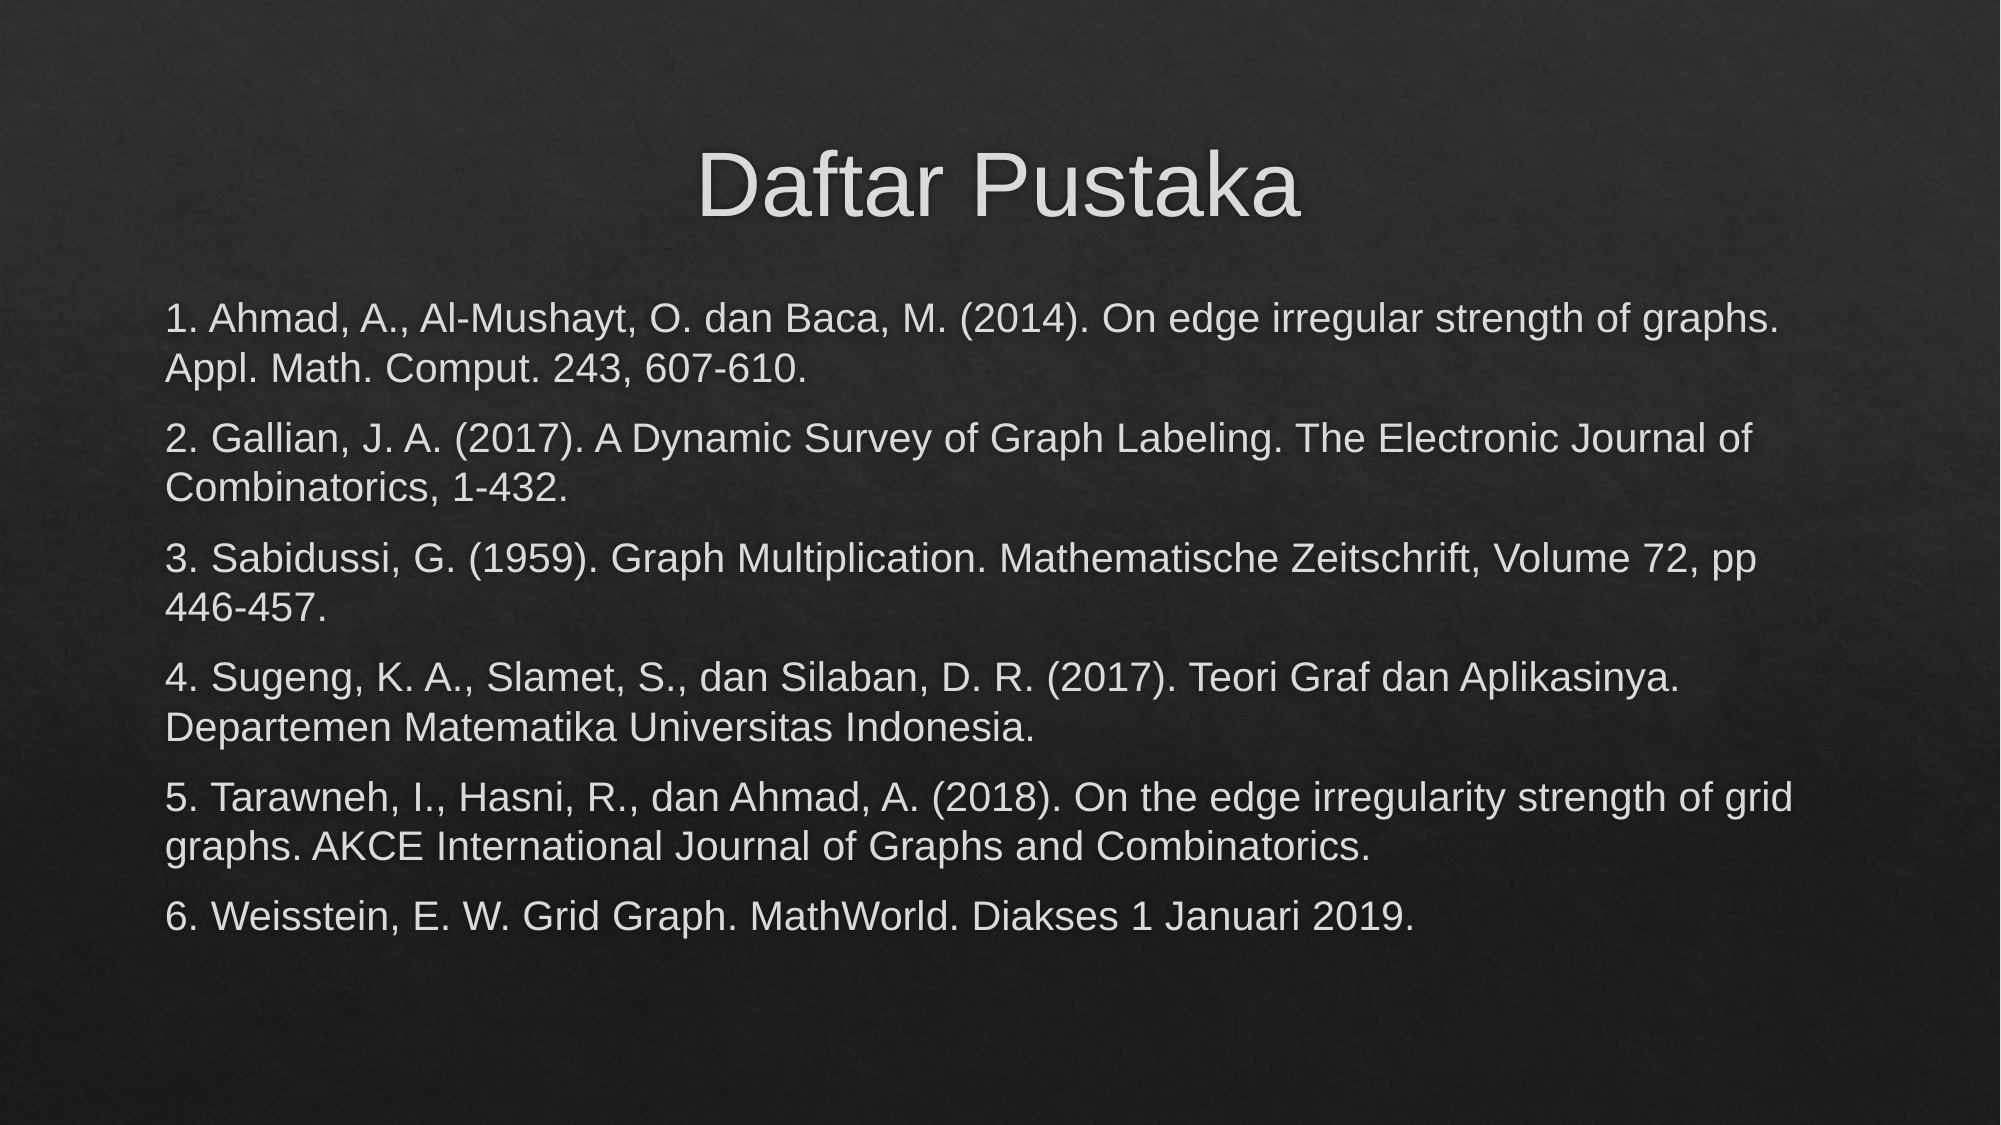

# Daftar Pustaka
1. Ahmad, A., Al-Mushayt, O. dan Baca, M. (2014). On edge irregular strength of graphs. Appl. Math. Comput. 243, 607-610.
2. Gallian, J. A. (2017). A Dynamic Survey of Graph Labeling. The Electronic Journal of Combinatorics, 1-432.
3. Sabidussi, G. (1959). Graph Multiplication. Mathematische Zeitschrift, Volume 72, pp 446-457.
4. Sugeng, K. A., Slamet, S., dan Silaban, D. R. (2017). Teori Graf dan Aplikasinya. Departemen Matematika Universitas Indonesia.
5. Tarawneh, I., Hasni, R., dan Ahmad, A. (2018). On the edge irregularity strength of grid graphs. AKCE International Journal of Graphs and Combinatorics.
6. Weisstein, E. W. Grid Graph. MathWorld. Diakses 1 Januari 2019.